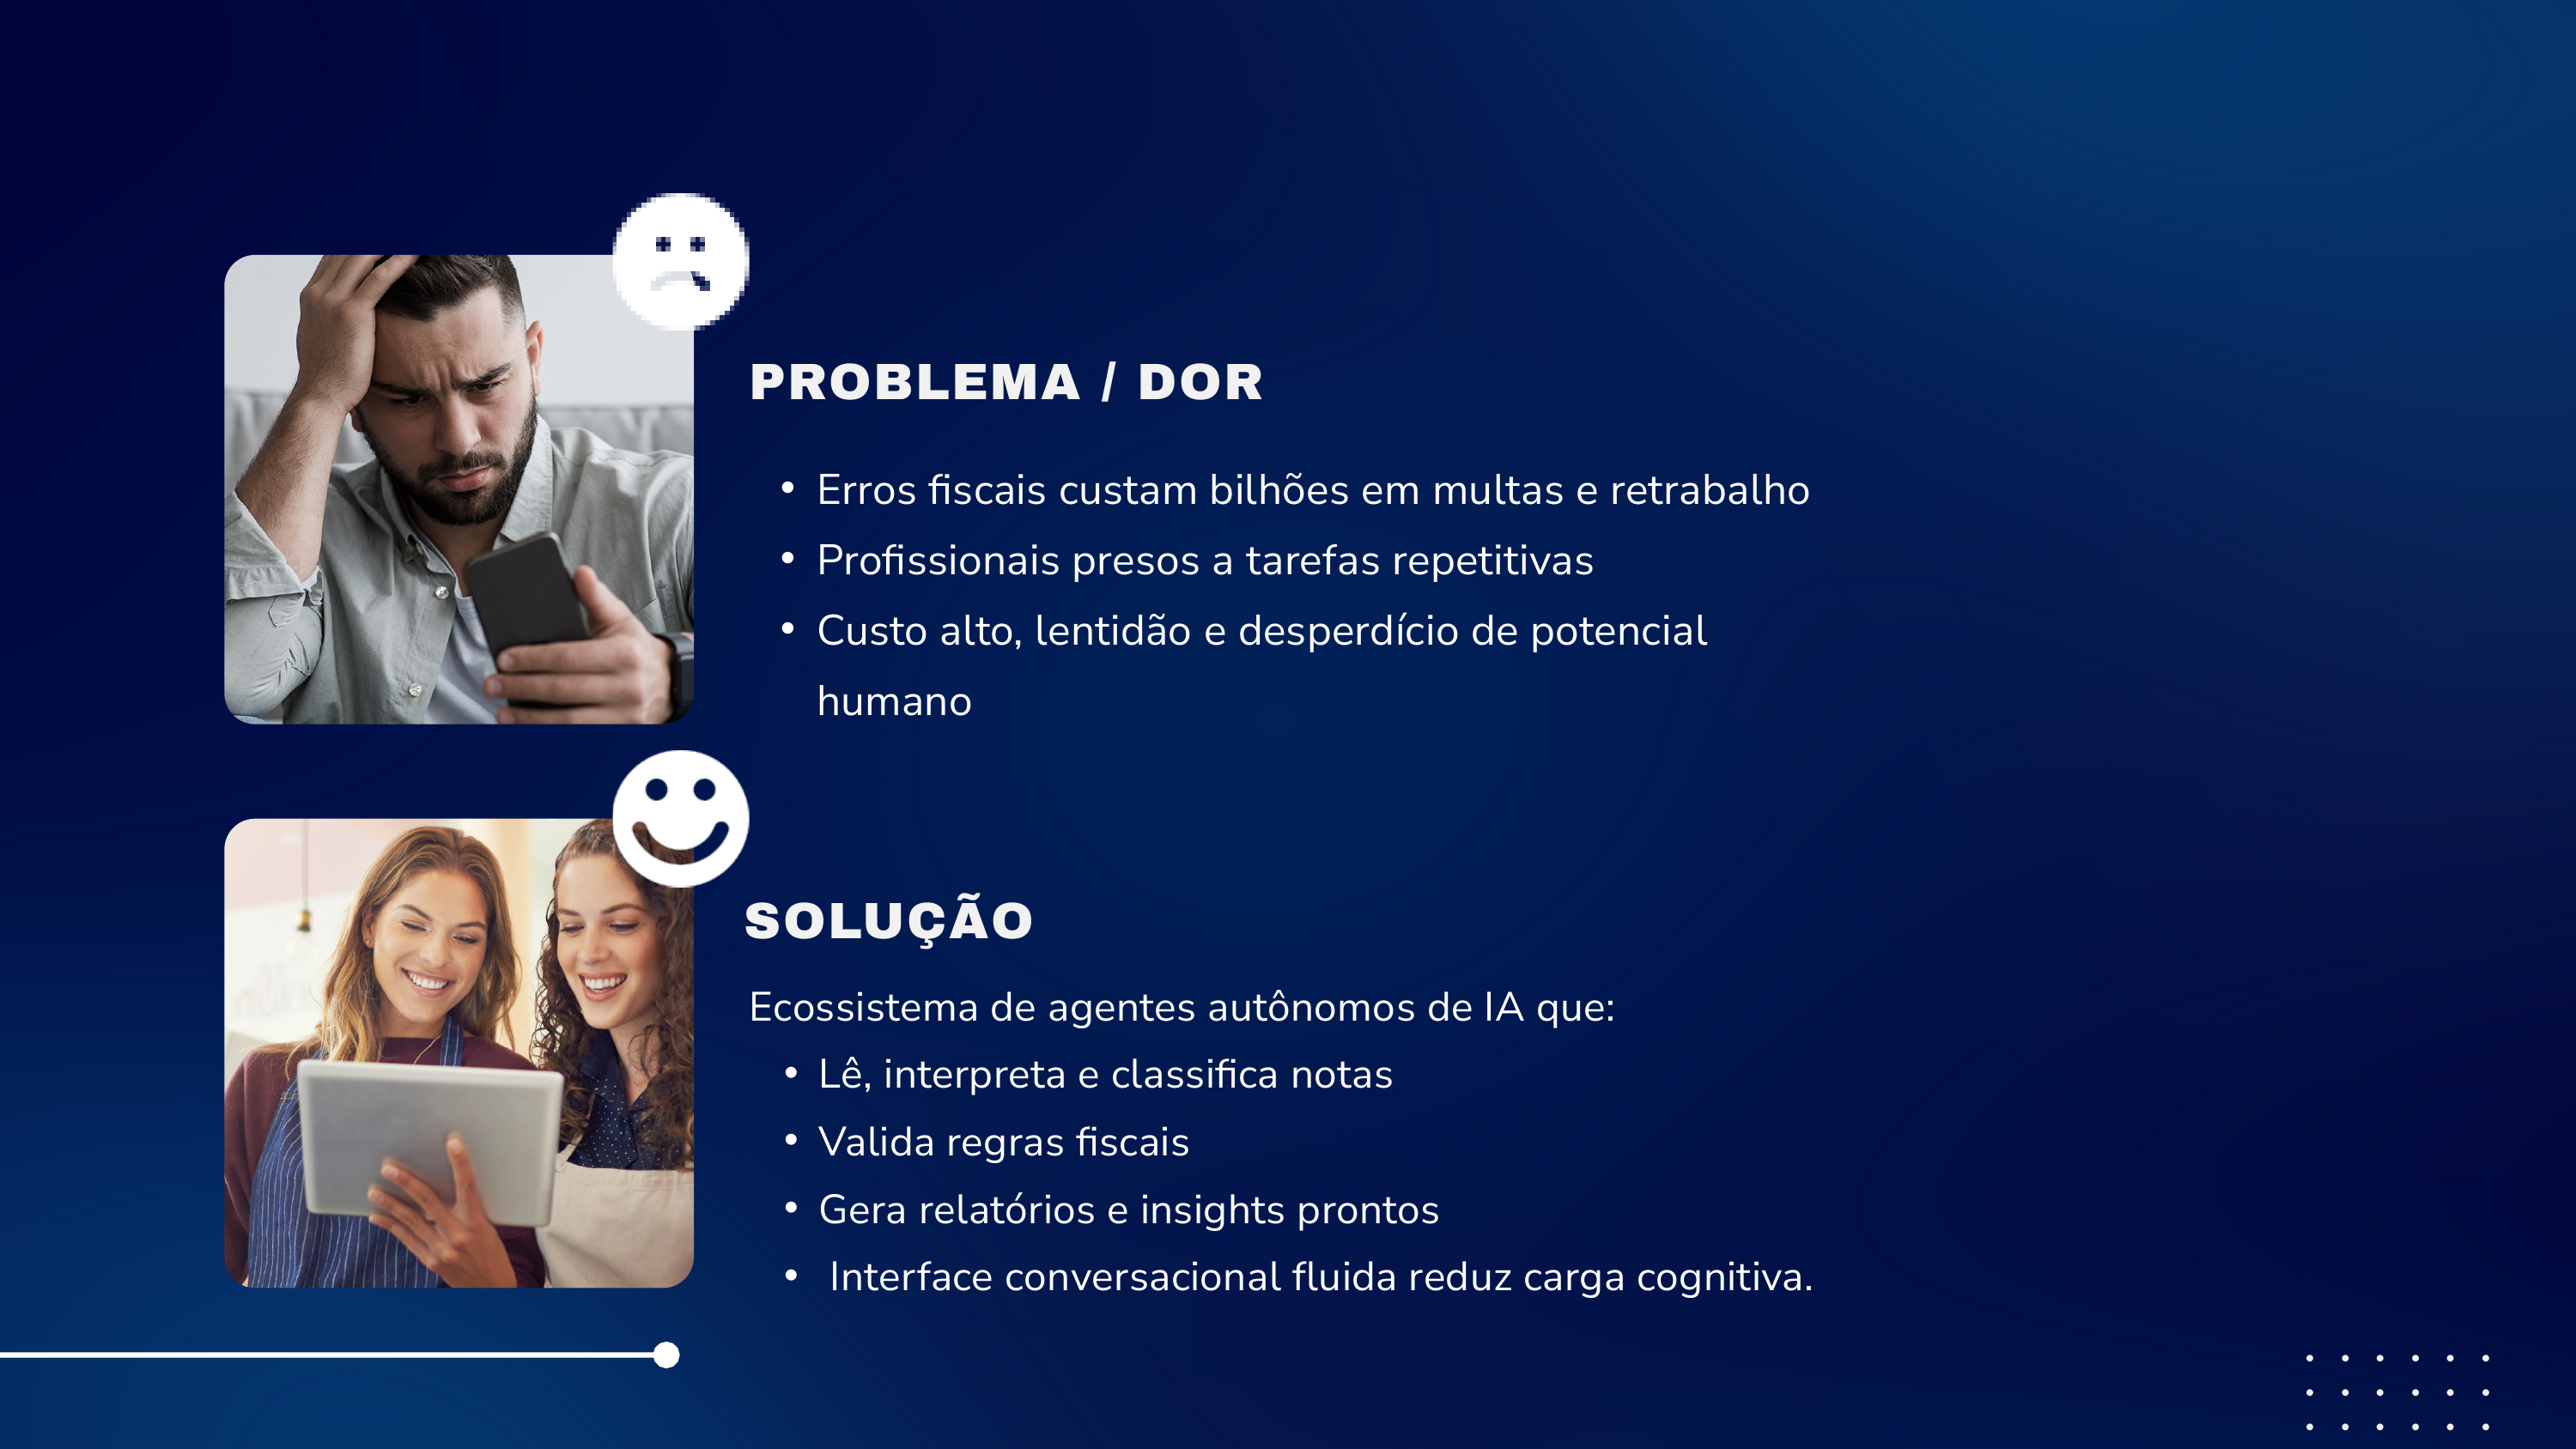

PROBLEMA / DOR
Erros fiscais custam bilhões em multas e retrabalho
Profissionais presos a tarefas repetitivas
Custo alto, lentidão e desperdício de potencial humano

SOLUÇÃO
Ecossistema de agentes autônomos de IA que:
Lê, interpreta e classifica notas
Valida regras fiscais
Gera relatórios e insights prontos
 Interface conversacional fluida reduz carga cognitiva.